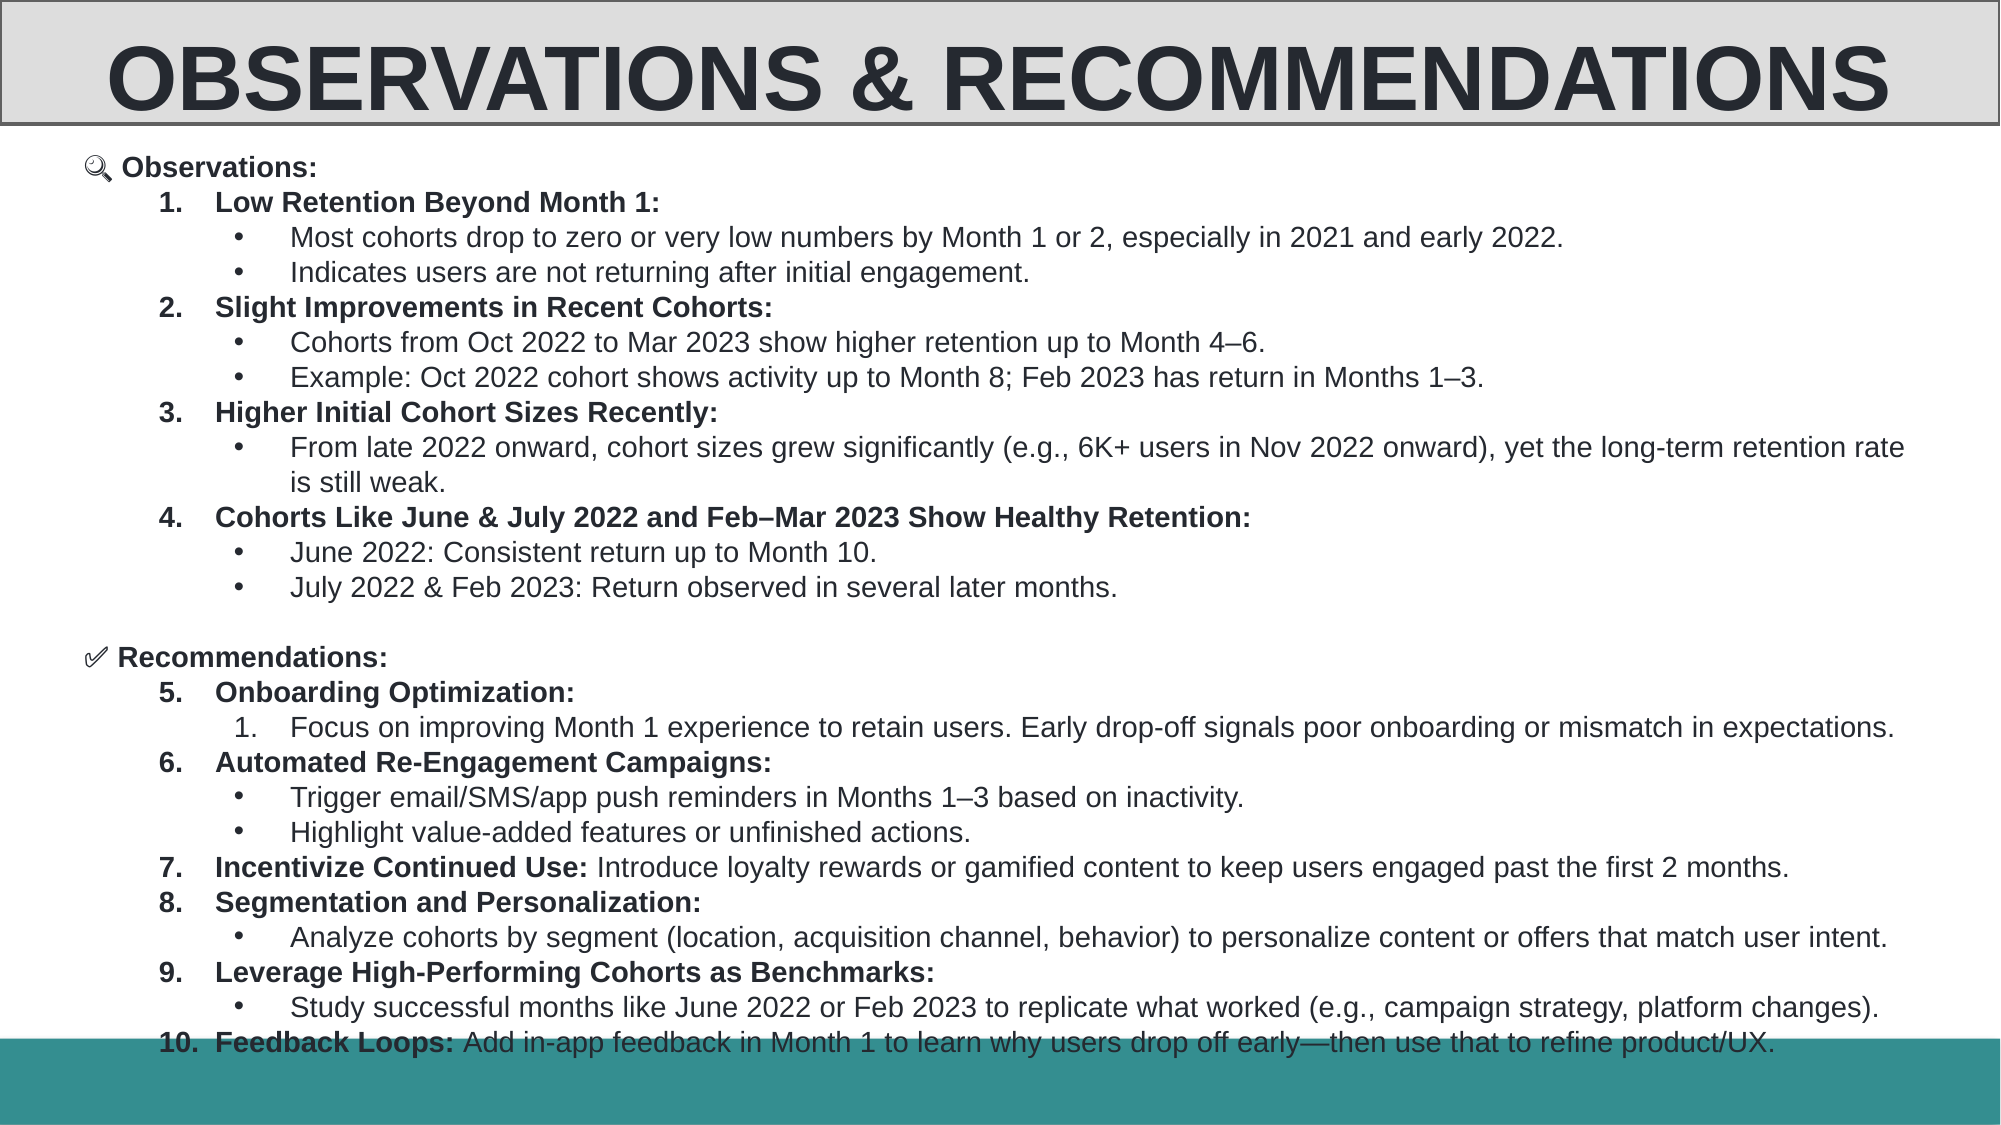

OBSERVATIONS & RECOMMENDATIONS
🔍 Observations:
Low Retention Beyond Month 1:
Most cohorts drop to zero or very low numbers by Month 1 or 2, especially in 2021 and early 2022.
Indicates users are not returning after initial engagement.
Slight Improvements in Recent Cohorts:
Cohorts from Oct 2022 to Mar 2023 show higher retention up to Month 4–6.
Example: Oct 2022 cohort shows activity up to Month 8; Feb 2023 has return in Months 1–3.
Higher Initial Cohort Sizes Recently:
From late 2022 onward, cohort sizes grew significantly (e.g., 6K+ users in Nov 2022 onward), yet the long-term retention rate is still weak.
Cohorts Like June & July 2022 and Feb–Mar 2023 Show Healthy Retention:
June 2022: Consistent return up to Month 10.
July 2022 & Feb 2023: Return observed in several later months.
✅ Recommendations:
Onboarding Optimization:
Focus on improving Month 1 experience to retain users. Early drop-off signals poor onboarding or mismatch in expectations.
Automated Re-Engagement Campaigns:
Trigger email/SMS/app push reminders in Months 1–3 based on inactivity.
Highlight value-added features or unfinished actions.
Incentivize Continued Use: Introduce loyalty rewards or gamified content to keep users engaged past the first 2 months.
Segmentation and Personalization:
Analyze cohorts by segment (location, acquisition channel, behavior) to personalize content or offers that match user intent.
Leverage High-Performing Cohorts as Benchmarks:
Study successful months like June 2022 or Feb 2023 to replicate what worked (e.g., campaign strategy, platform changes).
Feedback Loops: Add in-app feedback in Month 1 to learn why users drop off early—then use that to refine product/UX.